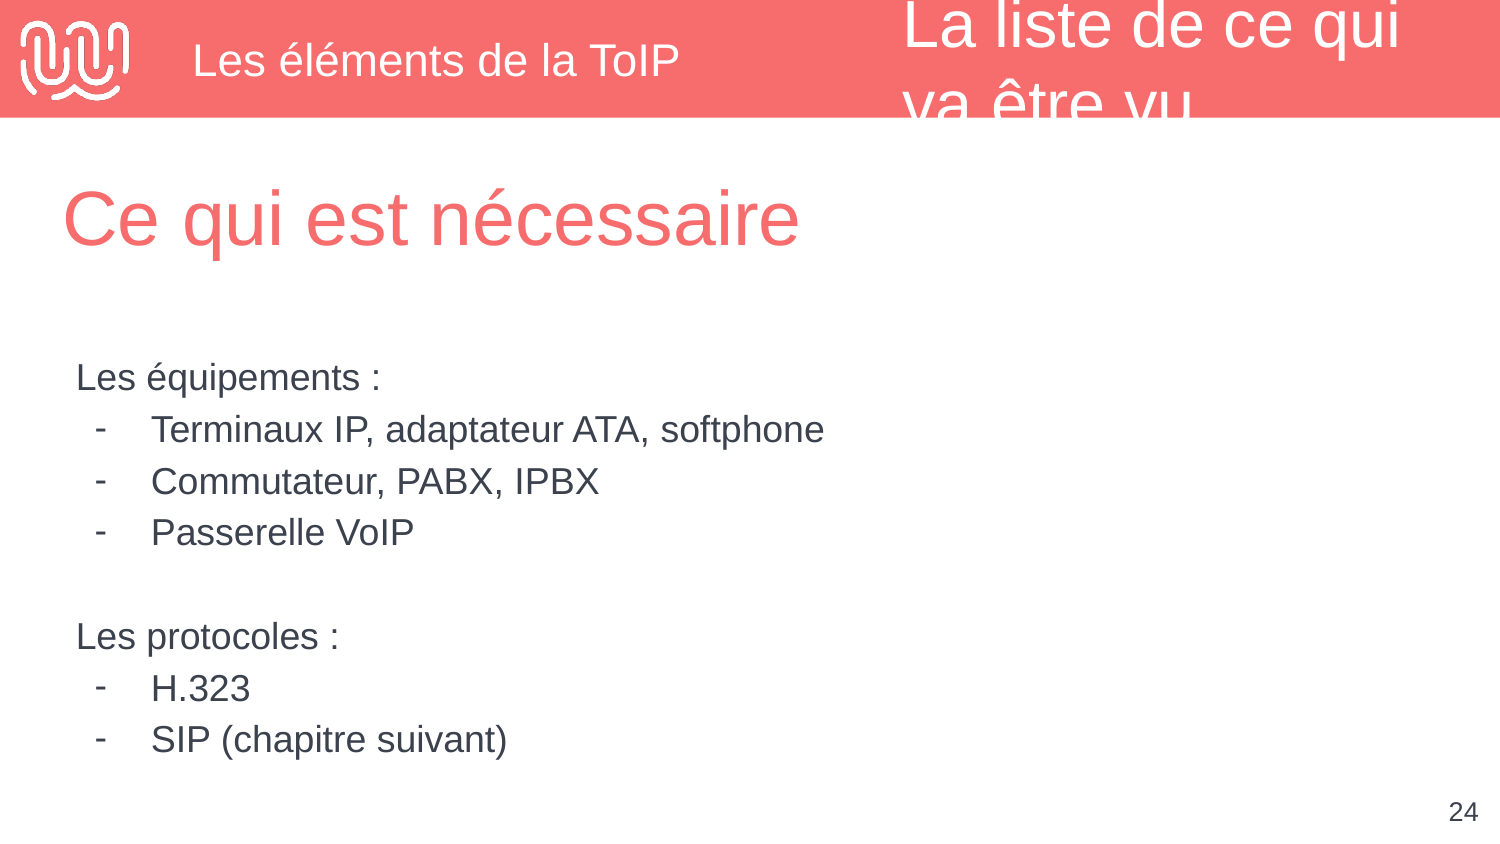

# Les éléments de la ToIP
La liste de ce qui va être vu
Ce qui est nécessaire
Les équipements :
Terminaux IP, adaptateur ATA, softphone
Commutateur, PABX, IPBX
Passerelle VoIP

Les protocoles :
H.323
SIP (chapitre suivant)
24